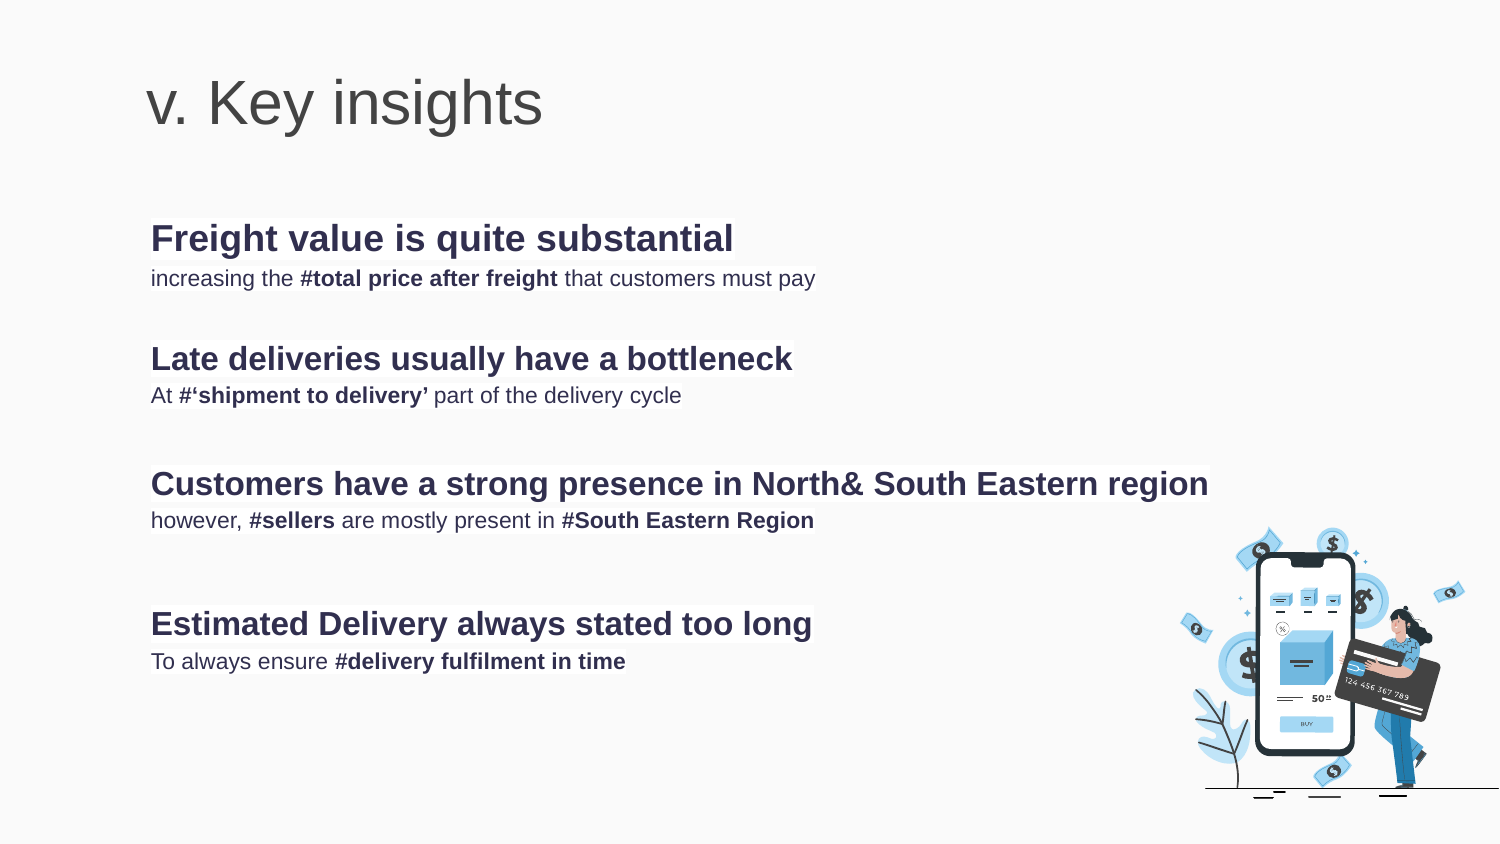

# v. Key insights
Freight value is quite substantial
increasing the #total price after freight that customers must pay

Late deliveries usually have a bottleneck
At #‘shipment to delivery’ part of the delivery cycle

Customers have a strong presence in North& South Eastern region
however, #sellers are mostly present in #South Eastern Region

Estimated Delivery always stated too long
To always ensure #delivery fulfilment in time